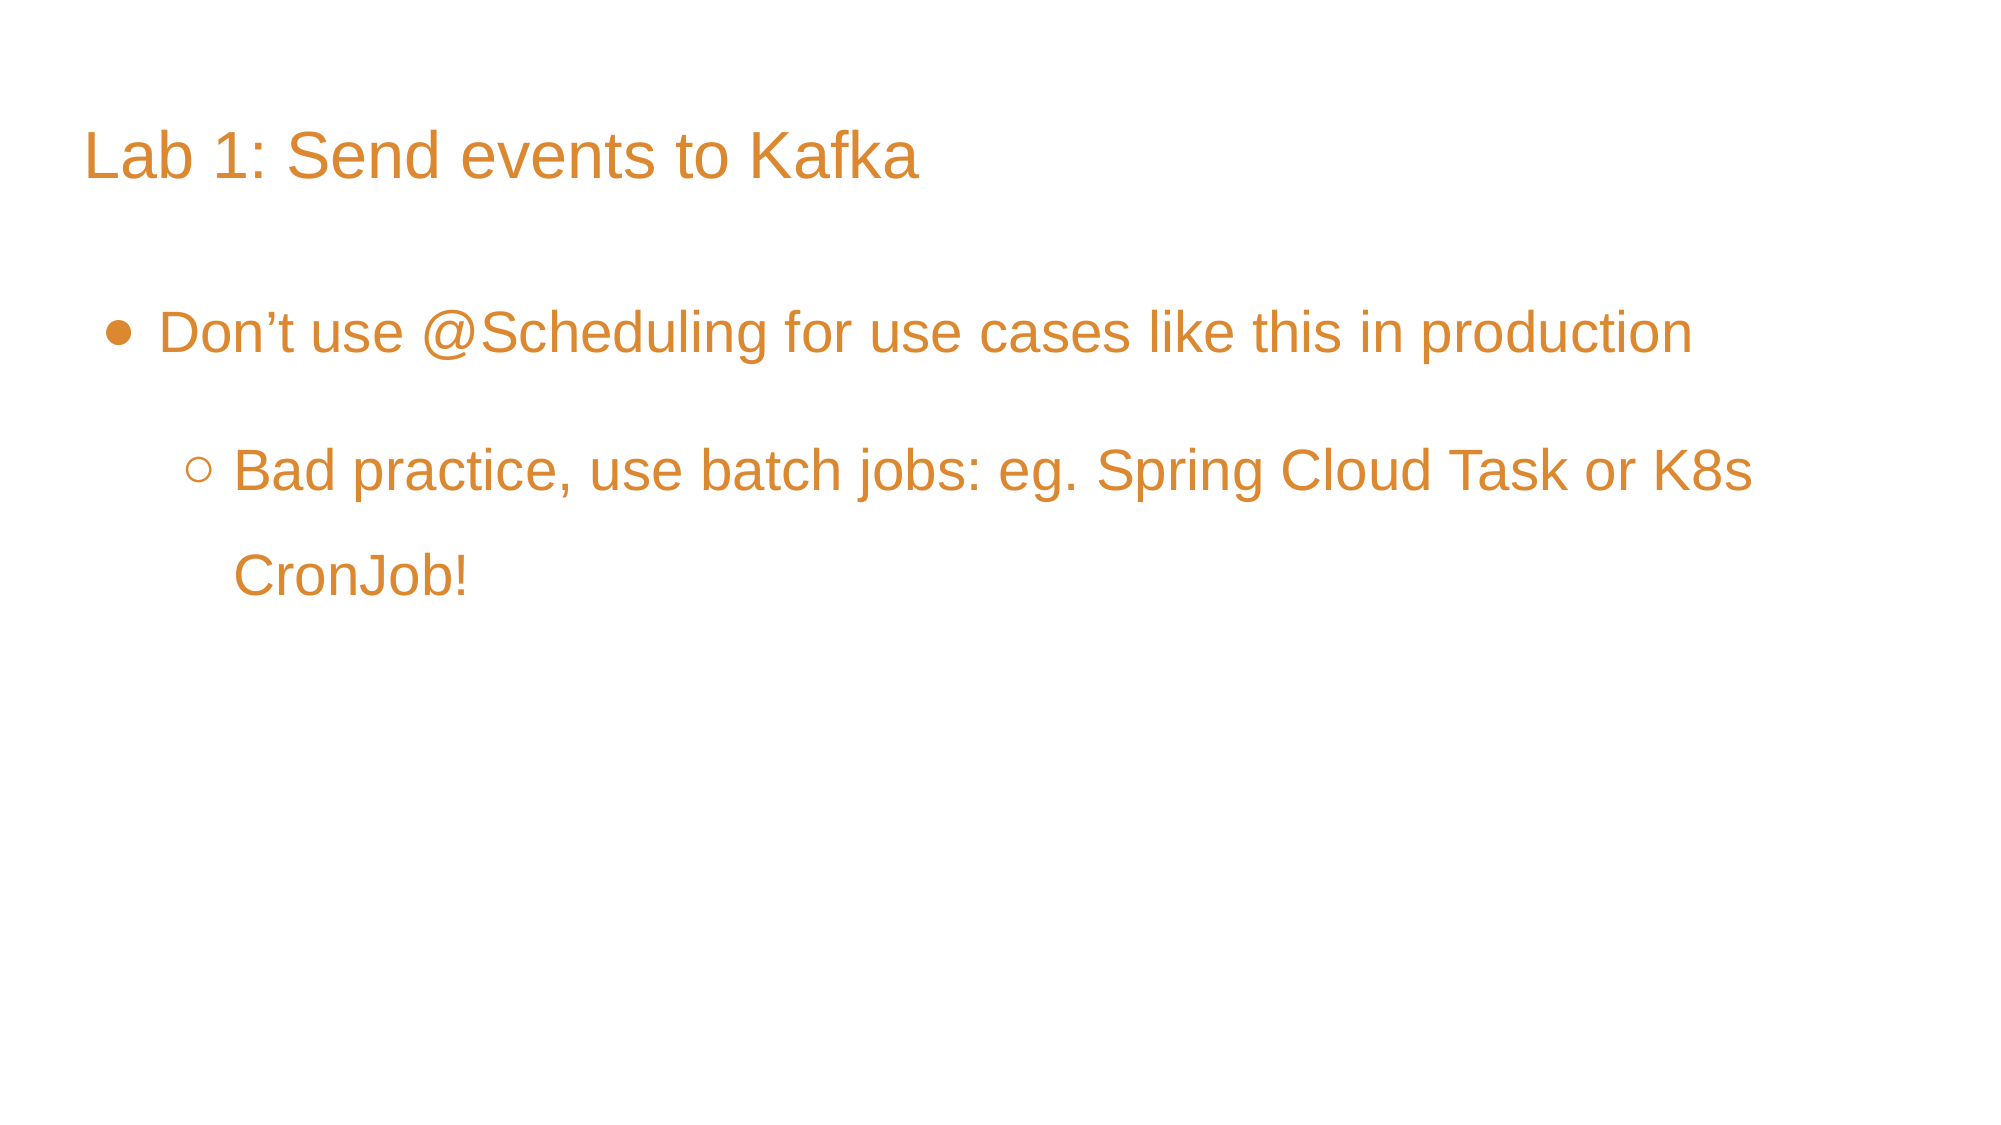

# Lab 1: Send events to Kafka
Don’t use @Scheduling for use cases like this in production
Bad practice, use batch jobs: eg. Spring Cloud Task or K8s CronJob!